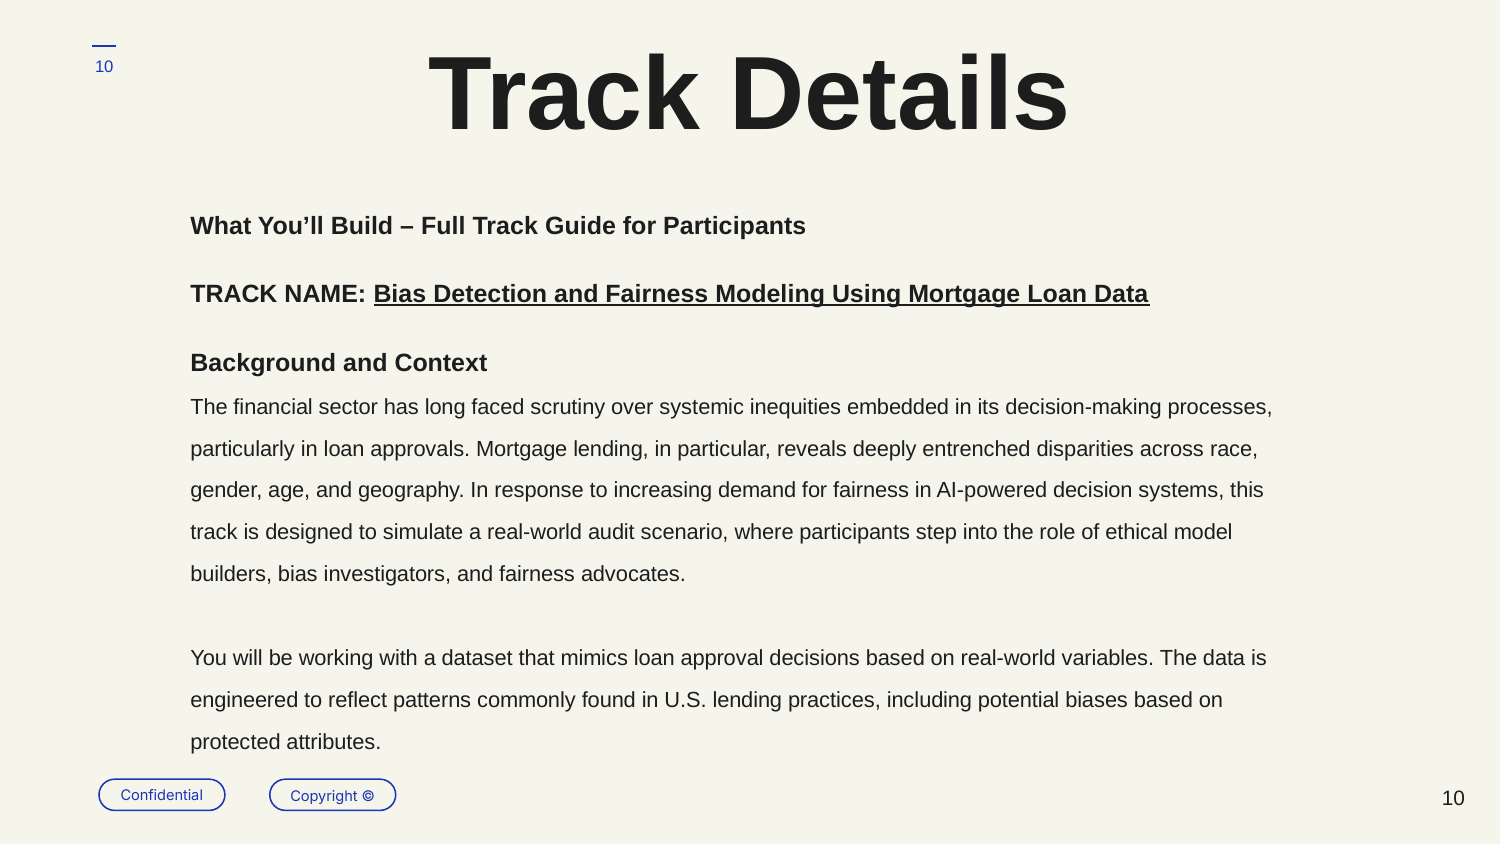

10
# Track Details
What You’ll Build – Full Track Guide for Participants
TRACK NAME: Bias Detection and Fairness Modeling Using Mortgage Loan Data
Background and Context
The financial sector has long faced scrutiny over systemic inequities embedded in its decision-making processes, particularly in loan approvals. Mortgage lending, in particular, reveals deeply entrenched disparities across race, gender, age, and geography. In response to increasing demand for fairness in AI-powered decision systems, this track is designed to simulate a real-world audit scenario, where participants step into the role of ethical model builders, bias investigators, and fairness advocates.

You will be working with a dataset that mimics loan approval decisions based on real-world variables. The data is engineered to reflect patterns commonly found in U.S. lending practices, including potential biases based on protected attributes.
10